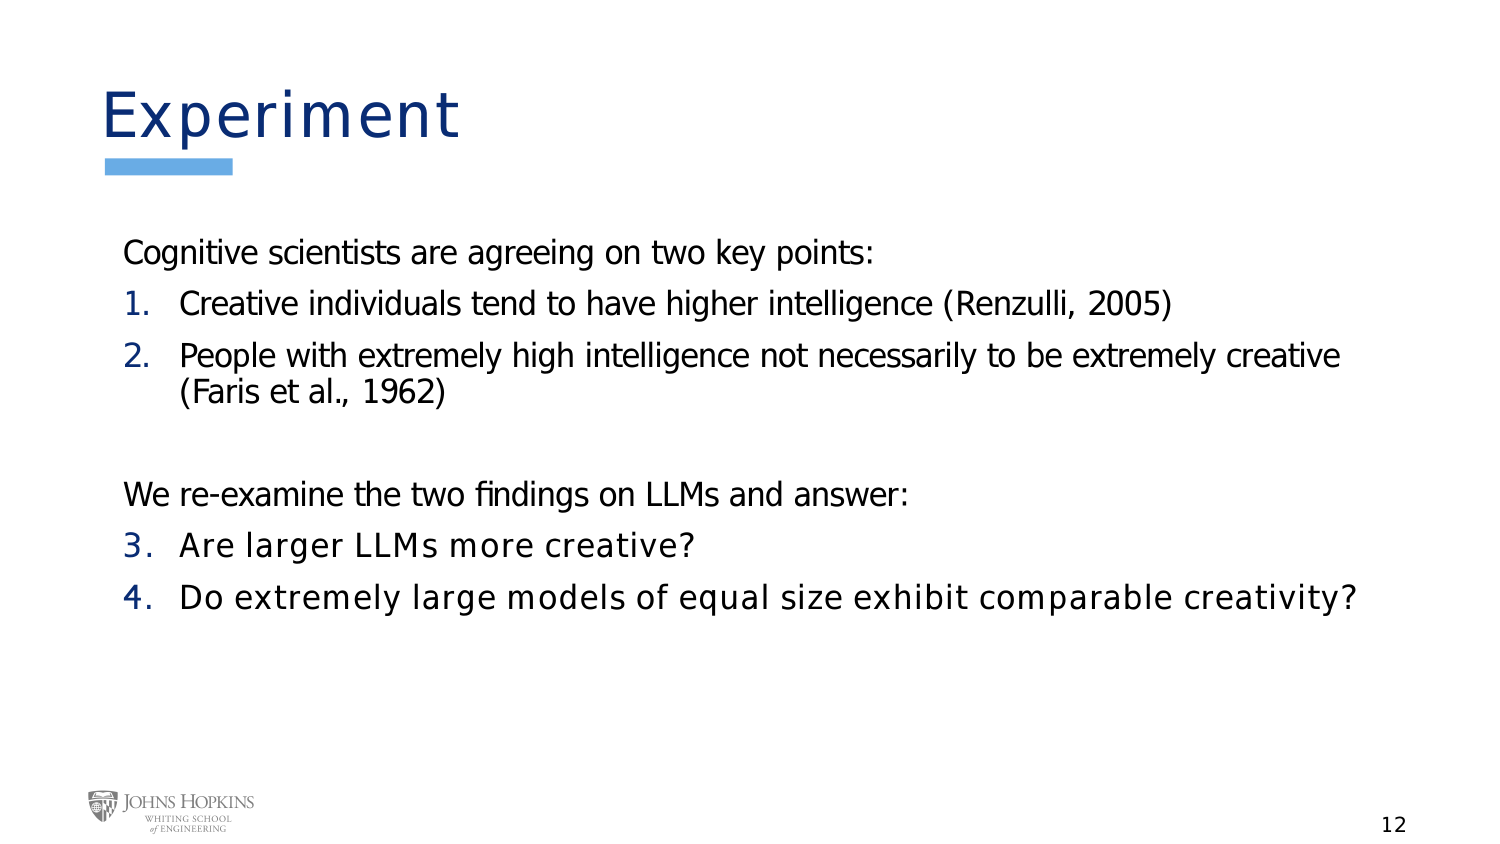

# Experiment
Cognitive scientists are agreeing on two key points:
Creative individuals tend to have higher intelligence (Renzulli, 2005)
People with extremely high intelligence not necessarily to be extremely creative (Faris et al., 1962)

We re-examine the two findings on LLMs and answer:
Are larger LLMs more creative?
Do extremely large models of equal size exhibit comparable creativity?